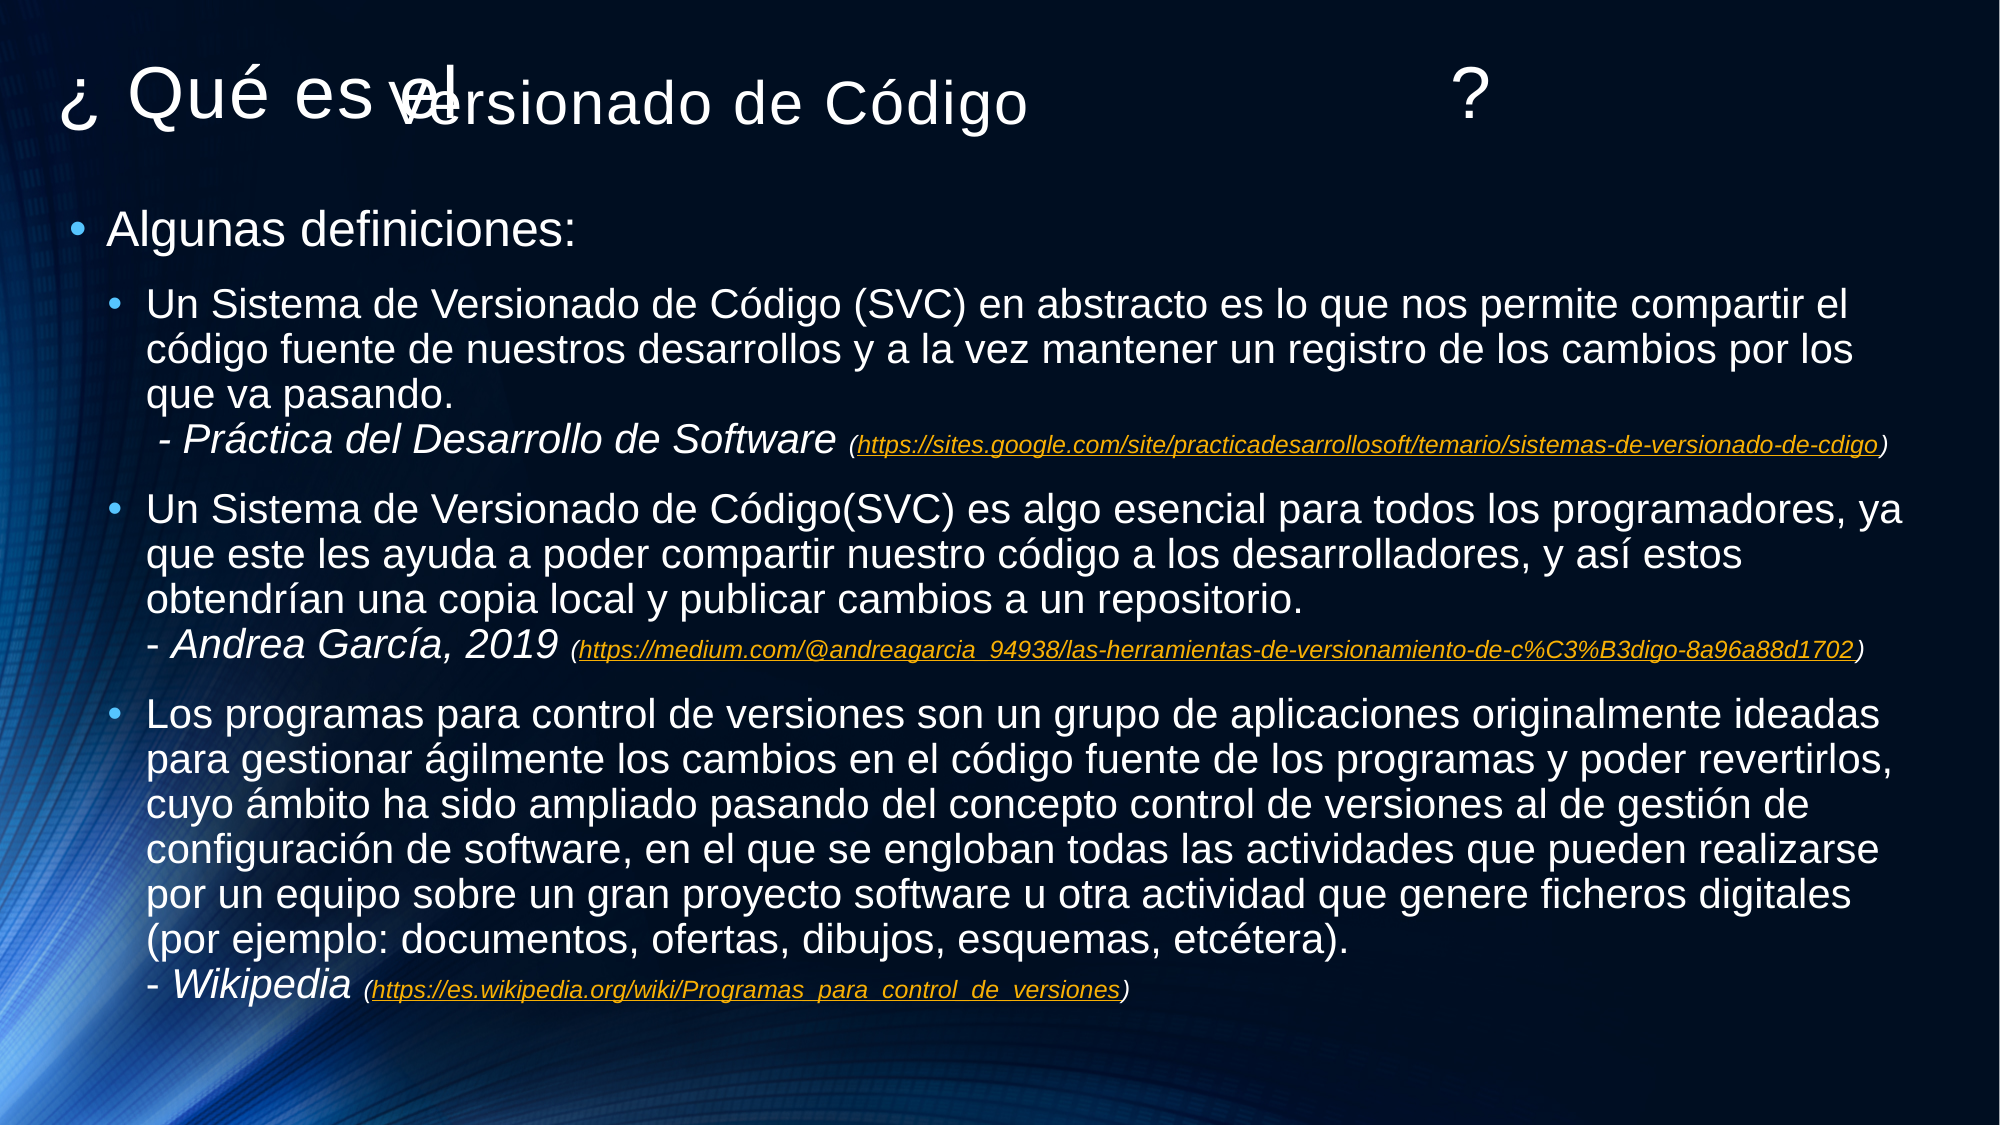

# ¿ Qué es el                                            ?
Versionado de Código
Algunas definiciones:
Un Sistema de Versionado de Código (SVC) en abstracto es lo que nos permite compartir el código fuente de nuestros desarrollos y a la vez mantener un registro de los cambios por los que va pasando.
 - Práctica del Desarrollo de Software (https://sites.google.com/site/practicadesarrollosoft/temario/sistemas-de-versionado-de-cdigo)
Un Sistema de Versionado de Código(SVC) es algo esencial para todos los programadores, ya que este les ayuda a poder compartir nuestro código a los desarrolladores, y así estos obtendrían una copia local y publicar cambios a un repositorio.
- Andrea García, 2019 (https://medium.com/@andreagarcia_94938/las-herramientas-de-versionamiento-de-c%C3%B3digo-8a96a88d1702)
Los programas para control de versiones son un grupo de aplicaciones originalmente ideadas para gestionar ágilmente los cambios en el código fuente de los programas y poder revertirlos, cuyo ámbito ha sido ampliado pasando del concepto control de versiones al de gestión de configuración de software, en el que se engloban todas las actividades que pueden realizarse por un equipo sobre un gran proyecto software u otra actividad que genere ficheros digitales (por ejemplo: documentos, ofertas, dibujos, esquemas, etcétera).
- Wikipedia (https://es.wikipedia.org/wiki/Programas_para_control_de_versiones)